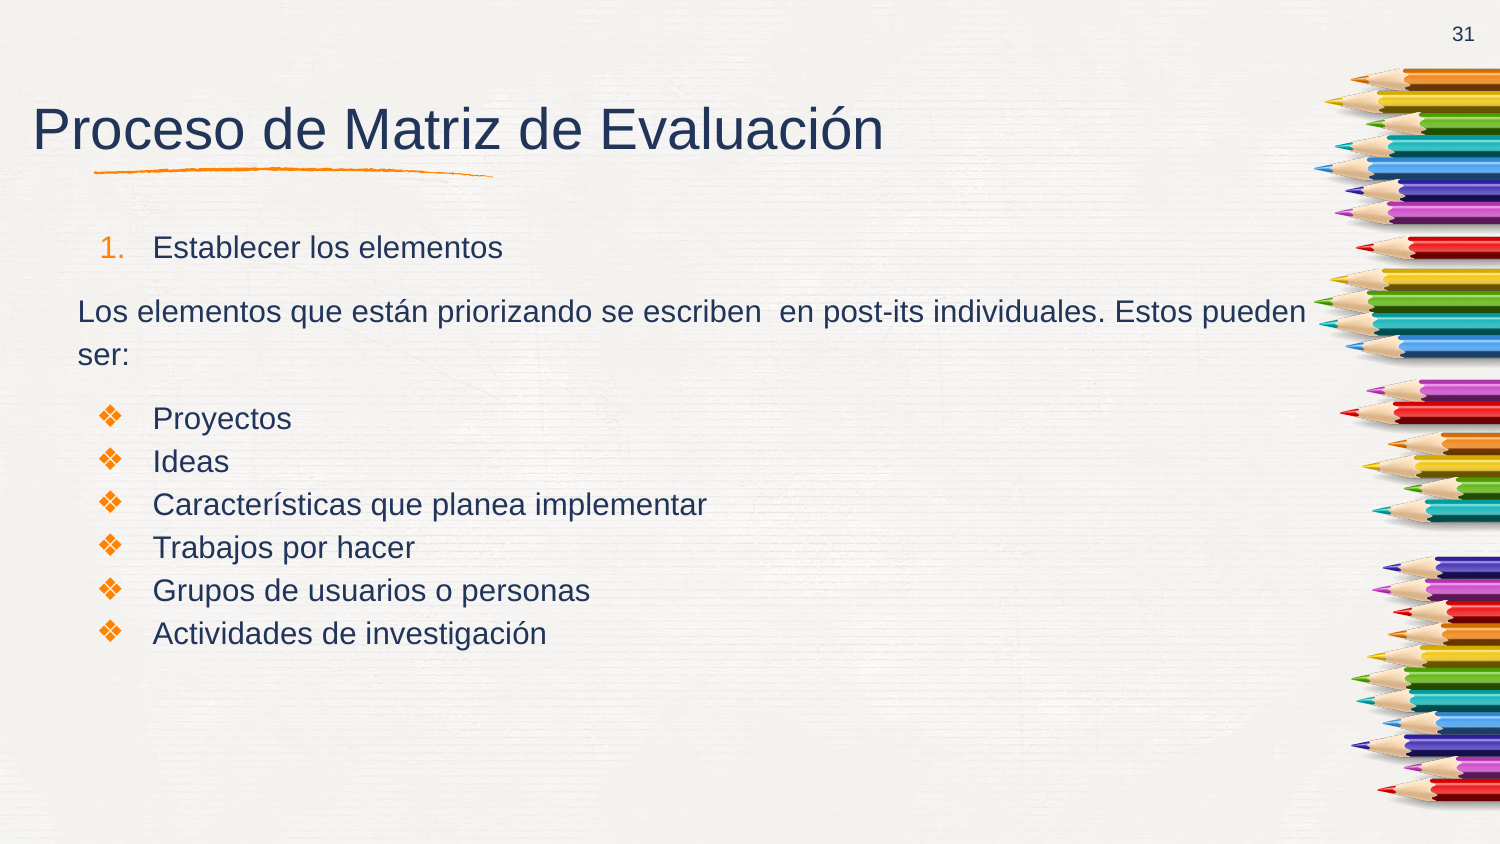

# Proceso de Matriz de Evaluación
31
Establecer los elementos
Los elementos que están priorizando se escriben  en post-its individuales. Estos pueden ser:
Proyectos
Ideas
Características que planea implementar
Trabajos por hacer
Grupos de usuarios o personas
Actividades de investigación